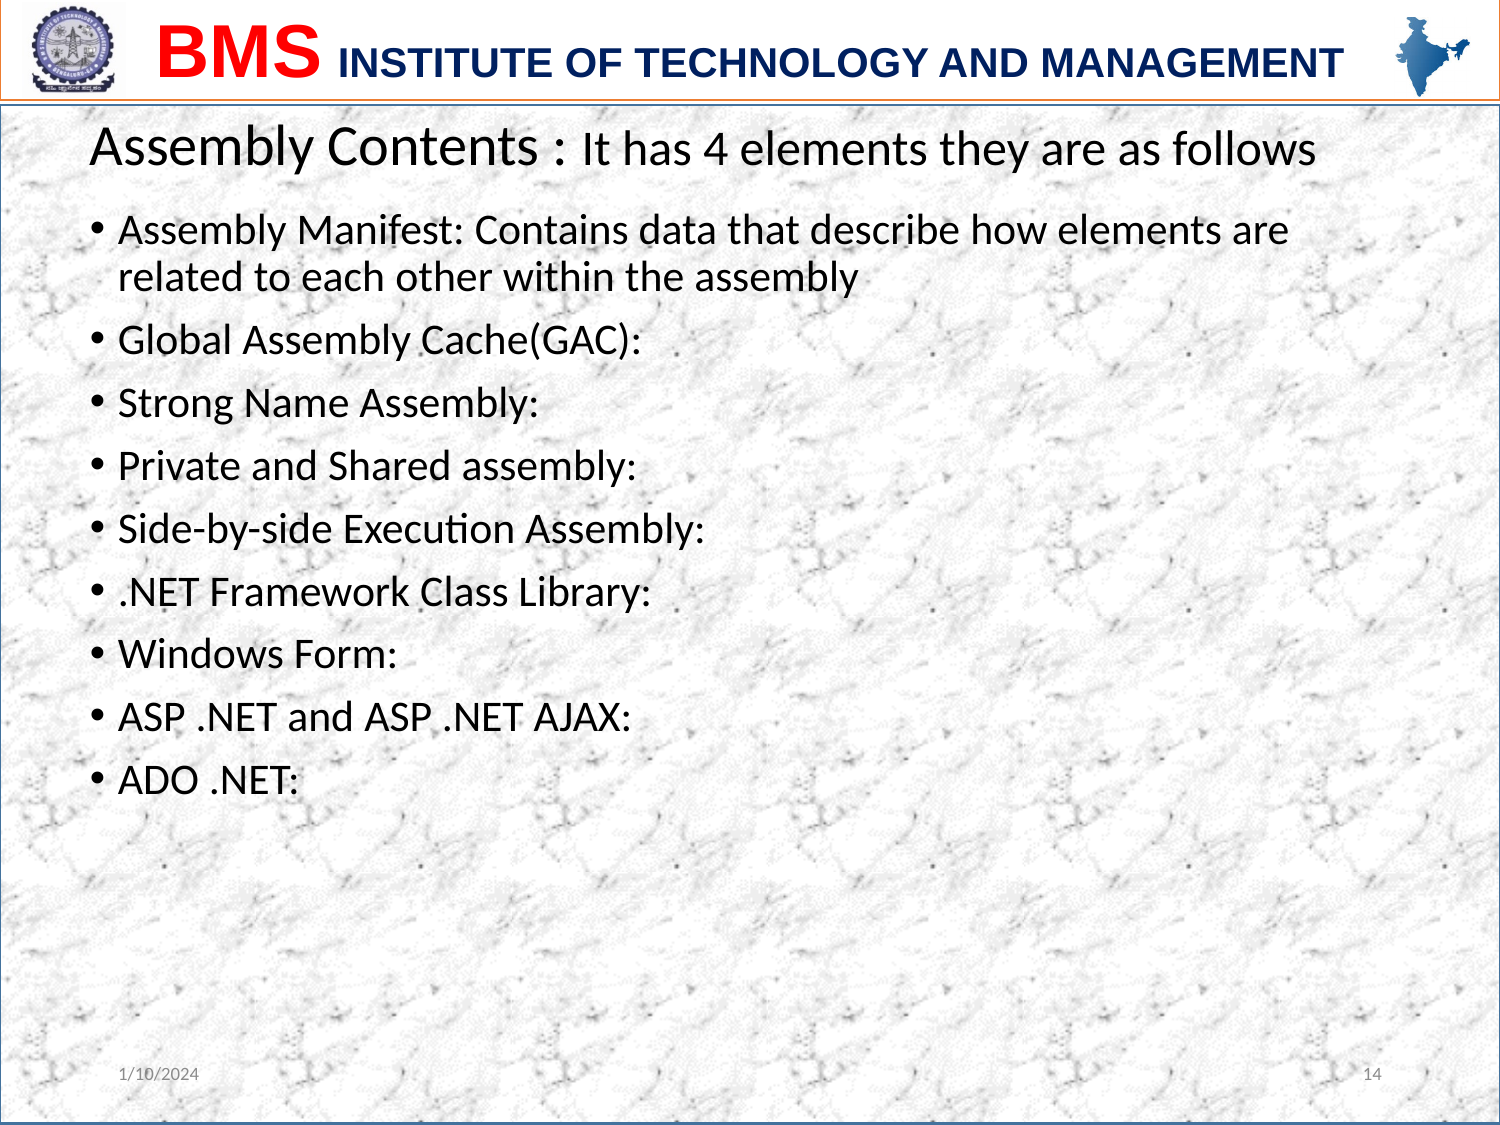

# Assembly Contents : It has 4 elements they are as follows
Assembly Manifest: Contains data that describe how elements are related to each other within the assembly
Global Assembly Cache(GAC):
Strong Name Assembly:
Private and Shared assembly:
Side-by-side Execution Assembly:
.NET Framework Class Library:
Windows Form:
ASP .NET and ASP .NET AJAX:
ADO .NET:
1/10/2024
14